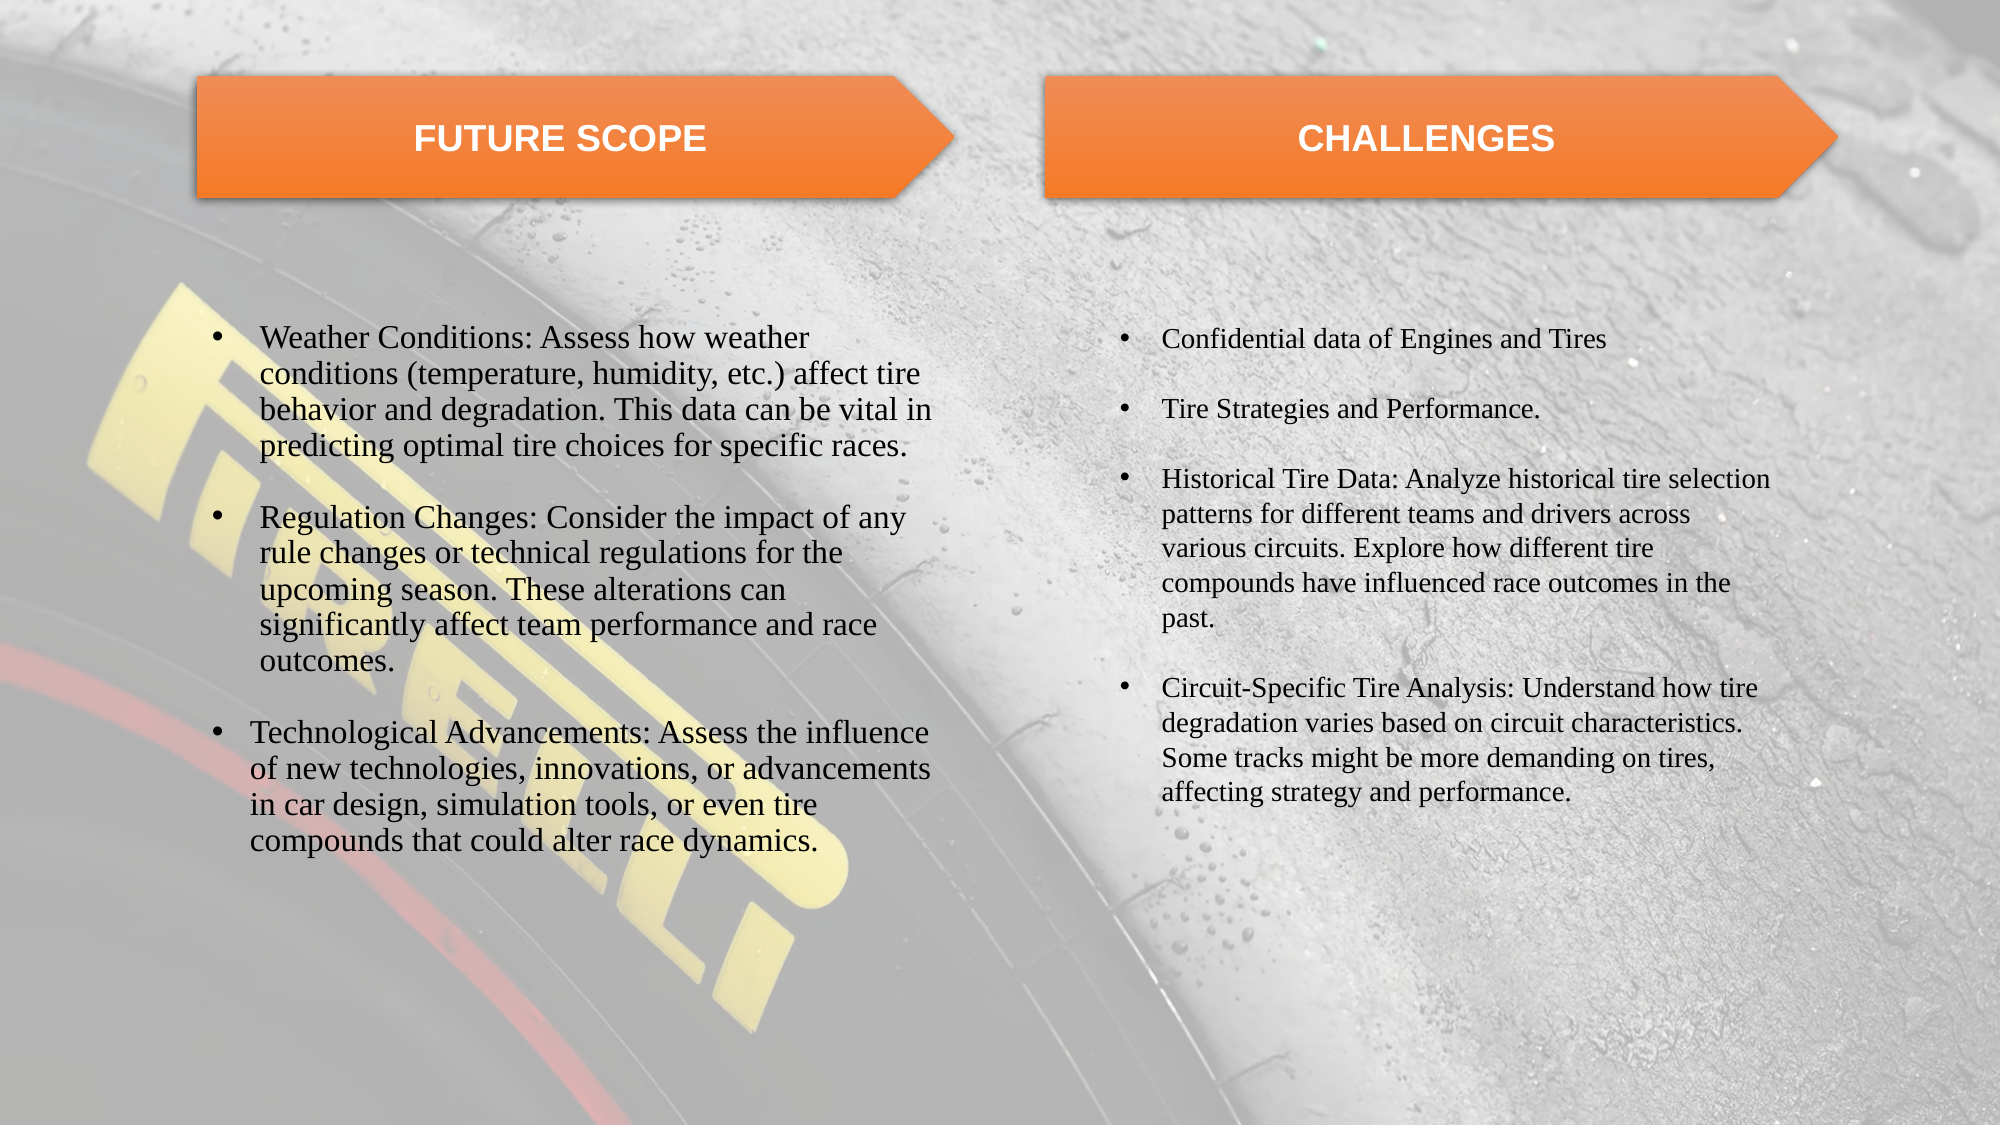

FUTURE SCOPE
CHALLENGES
Weather Conditions: Assess how weather conditions (temperature, humidity, etc.) affect tire behavior and degradation. This data can be vital in predicting optimal tire choices for specific races.

Regulation Changes: Consider the impact of any rule changes or technical regulations for the upcoming season. These alterations can significantly affect team performance and race outcomes.

Technological Advancements: Assess the influence of new technologies, innovations, or advancements in car design, simulation tools, or even tire compounds that could alter race dynamics.

Confidential data of Engines and Tires

Tire Strategies and Performance.

Historical Tire Data: Analyze historical tire selection patterns for different teams and drivers across various circuits. Explore how different tire compounds have influenced race outcomes in the past.

Circuit-Specific Tire Analysis: Understand how tire degradation varies based on circuit characteristics. Some tracks might be more demanding on tires, affecting strategy and performance.